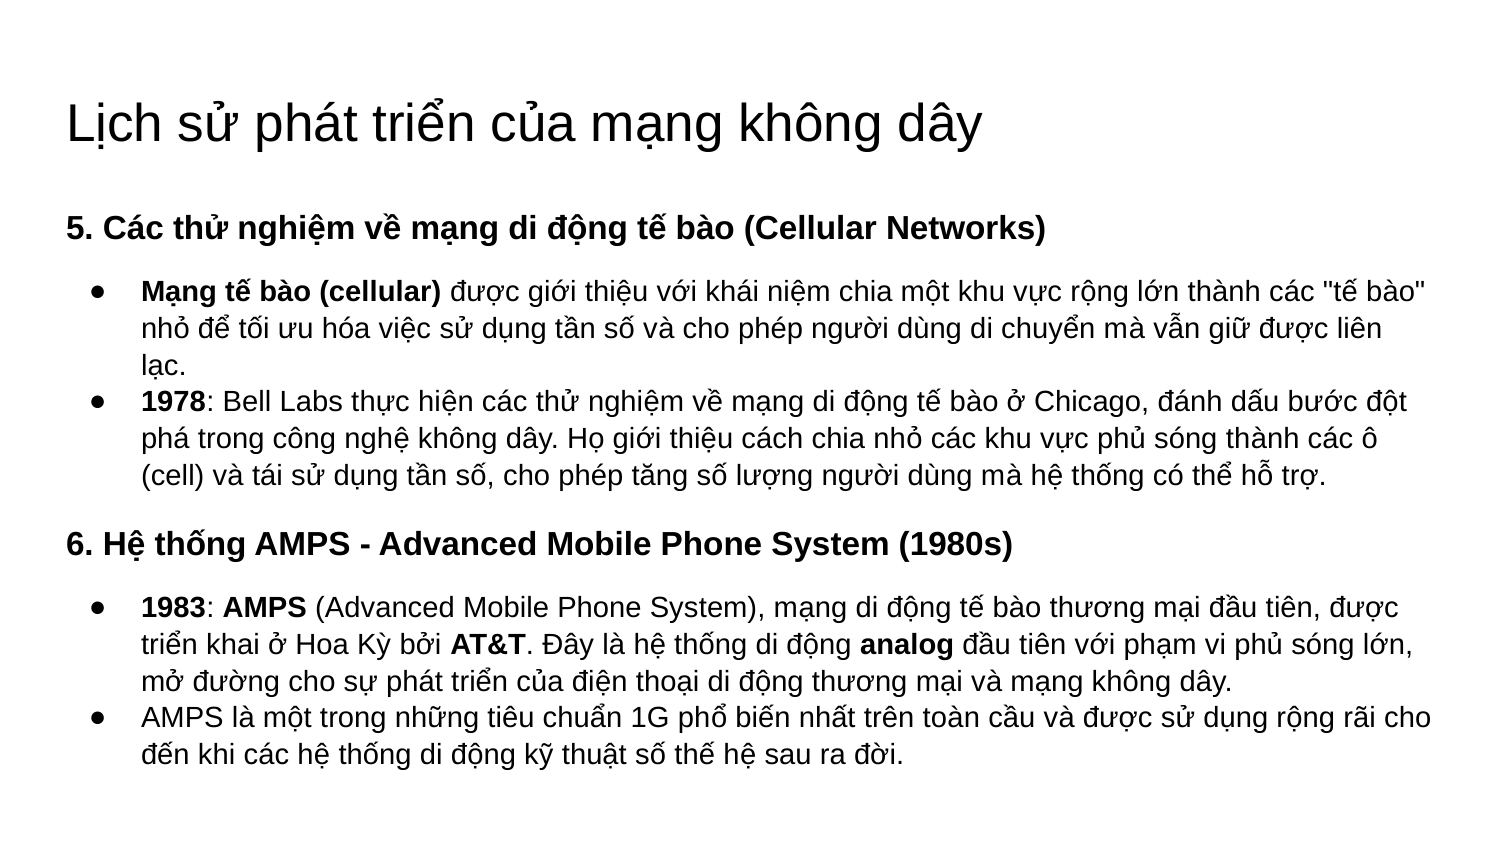

# Lịch sử phát triển của mạng không dây
5. Các thử nghiệm về mạng di động tế bào (Cellular Networks)
Mạng tế bào (cellular) được giới thiệu với khái niệm chia một khu vực rộng lớn thành các "tế bào" nhỏ để tối ưu hóa việc sử dụng tần số và cho phép người dùng di chuyển mà vẫn giữ được liên lạc.
1978: Bell Labs thực hiện các thử nghiệm về mạng di động tế bào ở Chicago, đánh dấu bước đột phá trong công nghệ không dây. Họ giới thiệu cách chia nhỏ các khu vực phủ sóng thành các ô (cell) và tái sử dụng tần số, cho phép tăng số lượng người dùng mà hệ thống có thể hỗ trợ.
6. Hệ thống AMPS - Advanced Mobile Phone System (1980s)
1983: AMPS (Advanced Mobile Phone System), mạng di động tế bào thương mại đầu tiên, được triển khai ở Hoa Kỳ bởi AT&T. Đây là hệ thống di động analog đầu tiên với phạm vi phủ sóng lớn, mở đường cho sự phát triển của điện thoại di động thương mại và mạng không dây.
AMPS là một trong những tiêu chuẩn 1G phổ biến nhất trên toàn cầu và được sử dụng rộng rãi cho đến khi các hệ thống di động kỹ thuật số thế hệ sau ra đời.